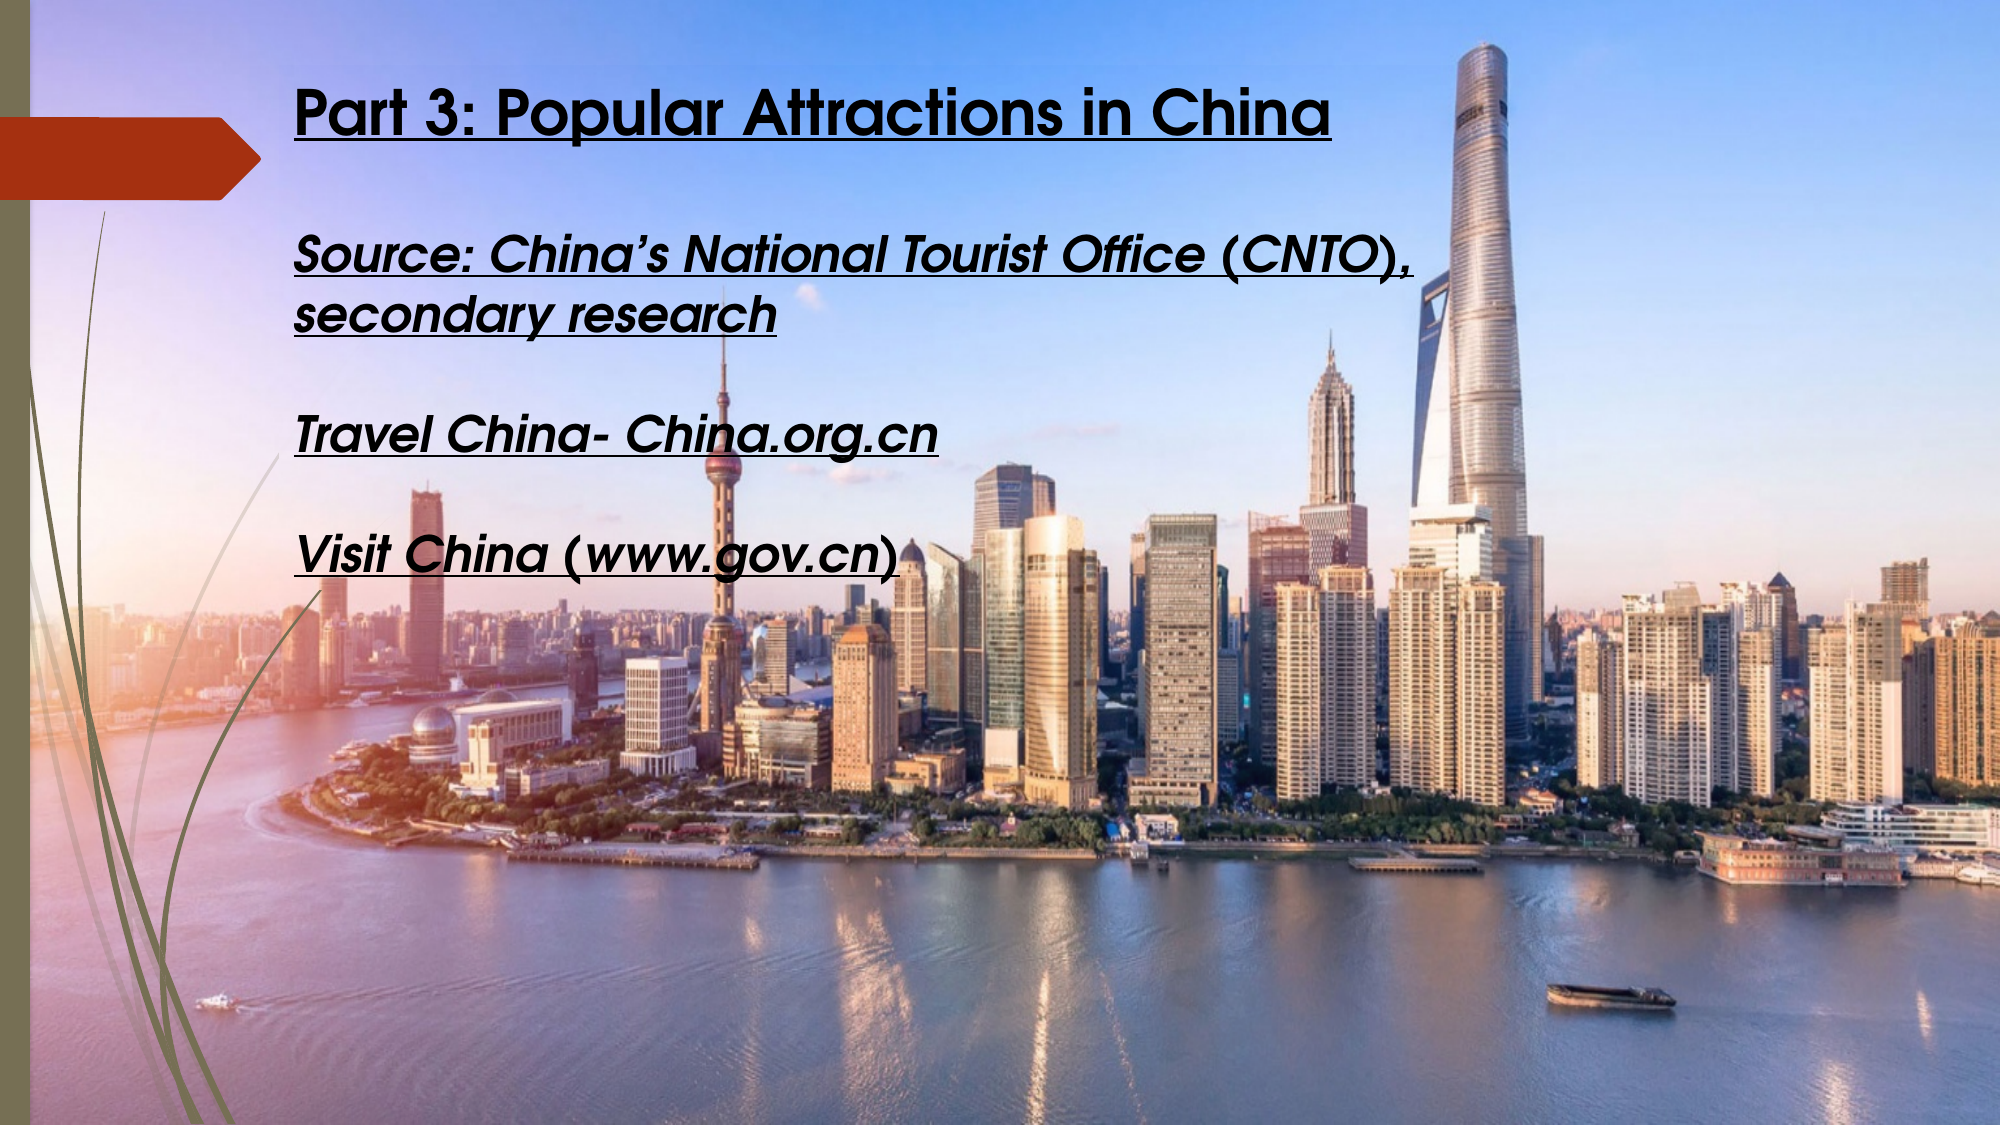

Part 3: Popular Attractions in China
Source: China’s National Tourist Office (CNTO), secondary research
Travel China- China.org.cn
Visit China (www.gov.cn)